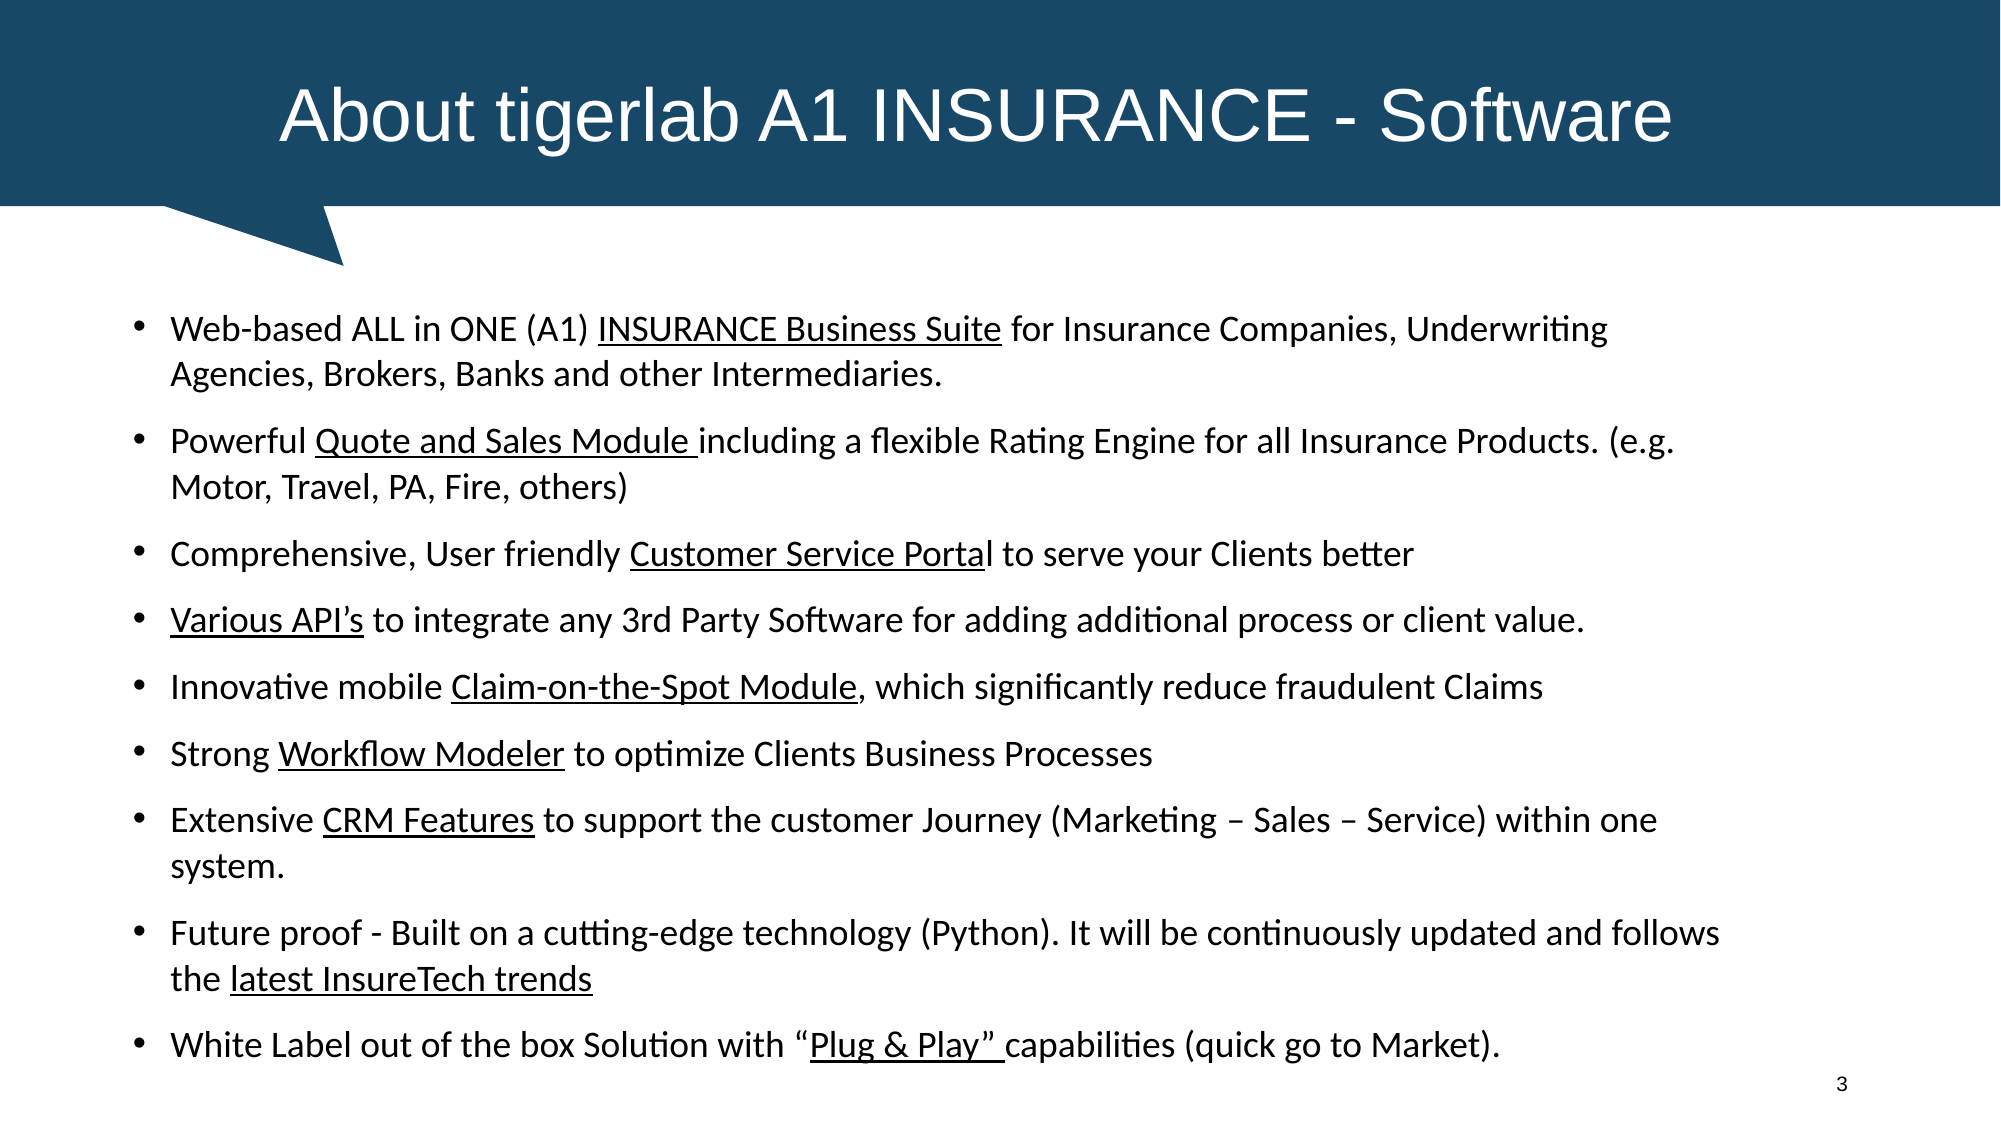

About tigerlab A1 INSURANCE - Software
Web-based ALL in ONE (A1) INSURANCE Business Suite for Insurance Companies, Underwriting Agencies, Brokers, Banks and other Intermediaries.
Powerful Quote and Sales Module including a flexible Rating Engine for all Insurance Products. (e.g. Motor, Travel, PA, Fire, others)
Comprehensive, User friendly Customer Service Portal to serve your Clients better
Various API’s to integrate any 3rd Party Software for adding additional process or client value.
Innovative mobile Claim-on-the-Spot Module, which significantly reduce fraudulent Claims
Strong Workflow Modeler to optimize Clients Business Processes
Extensive CRM Features to support the customer Journey (Marketing – Sales – Service) within one system.
Future proof - Built on a cutting-edge technology (Python). It will be continuously updated and follows the latest InsureTech trends
White Label out of the box Solution with “Plug & Play” capabilities (quick go to Market).

3